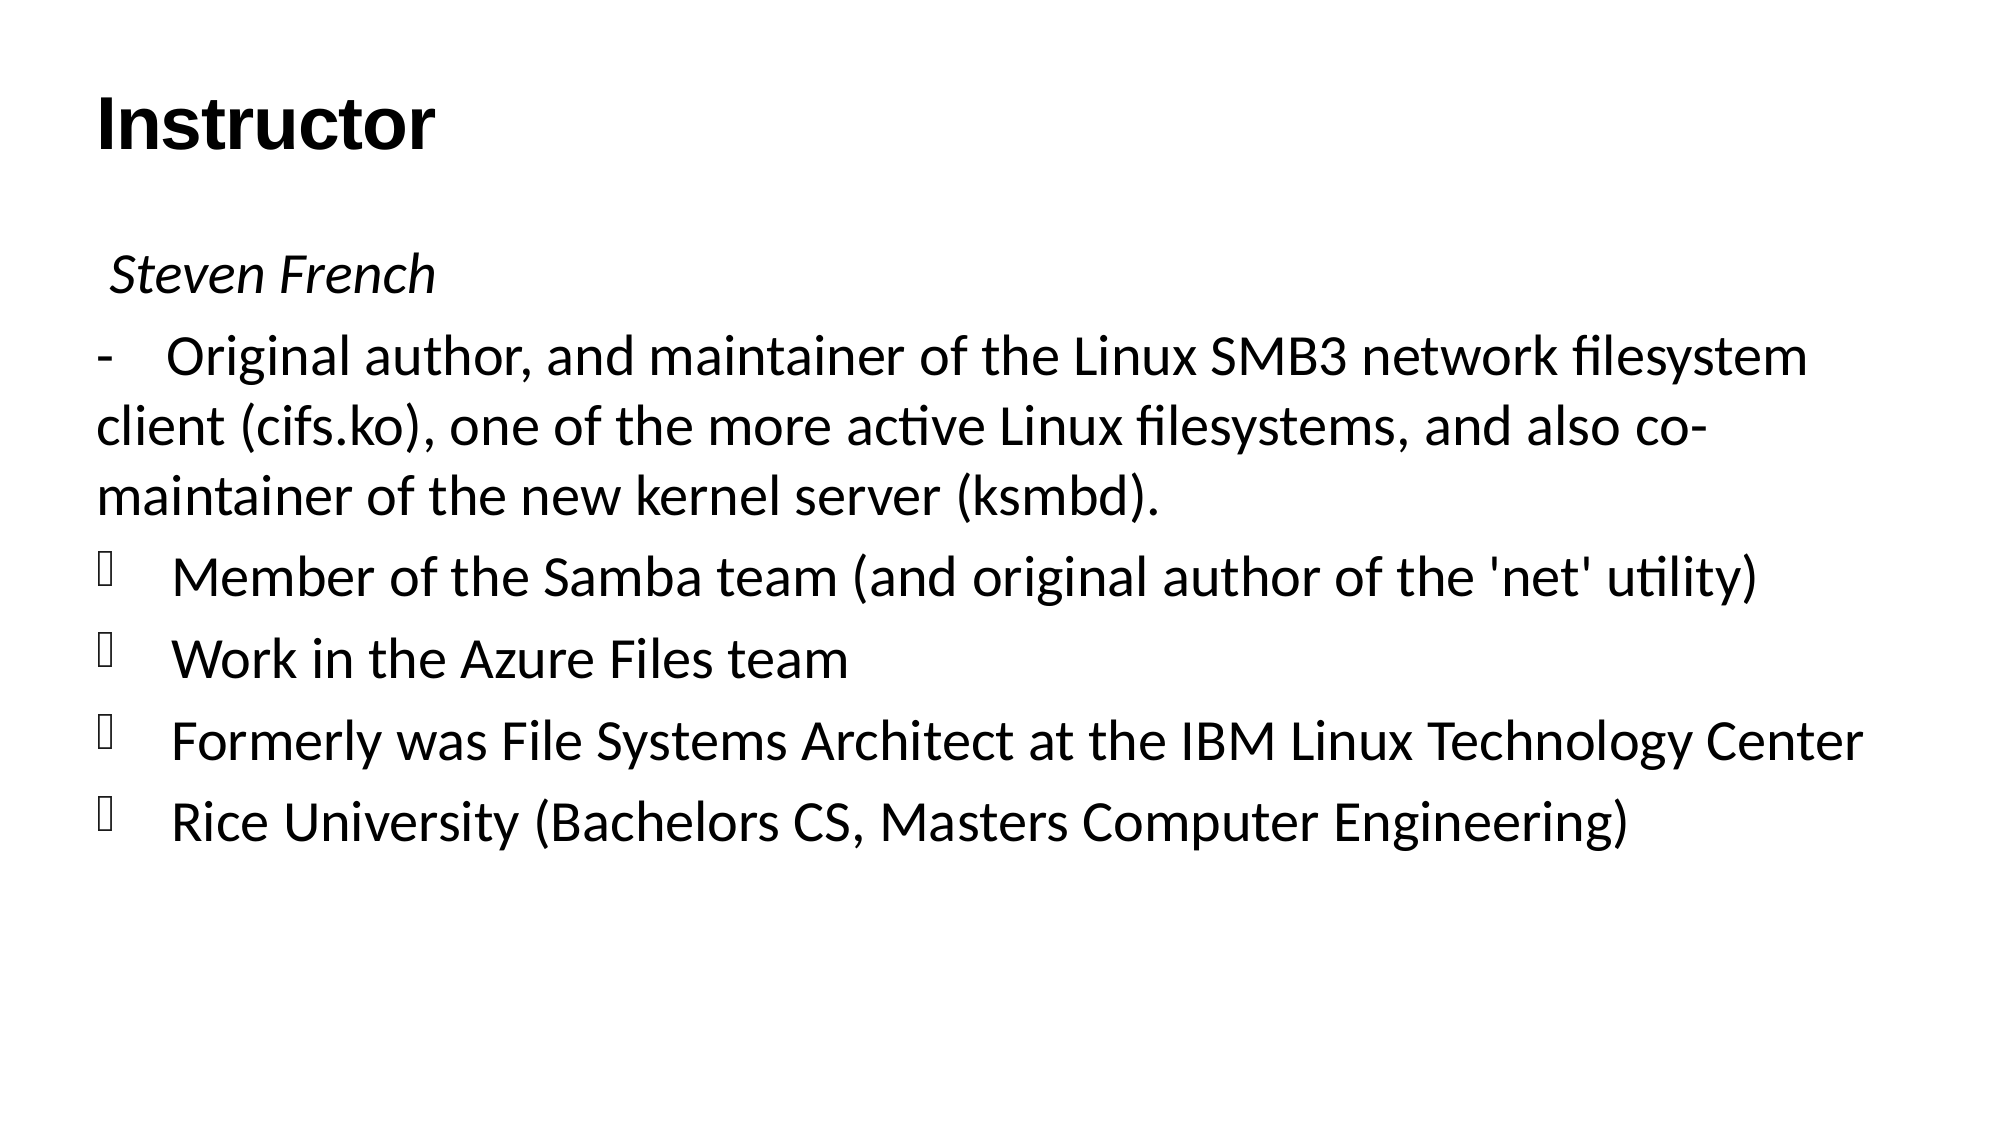

# Instructor
 Steven French
-    Original author, and maintainer of the Linux SMB3 network filesystem client (cifs.ko), one of the more active Linux filesystems, and also co-maintainer of the new kernel server (ksmbd).
Member of the Samba team (and original author of the 'net' utility)
Work in the Azure Files team
Formerly was File Systems Architect at the IBM Linux Technology Center
Rice University (Bachelors CS, Masters Computer Engineering)